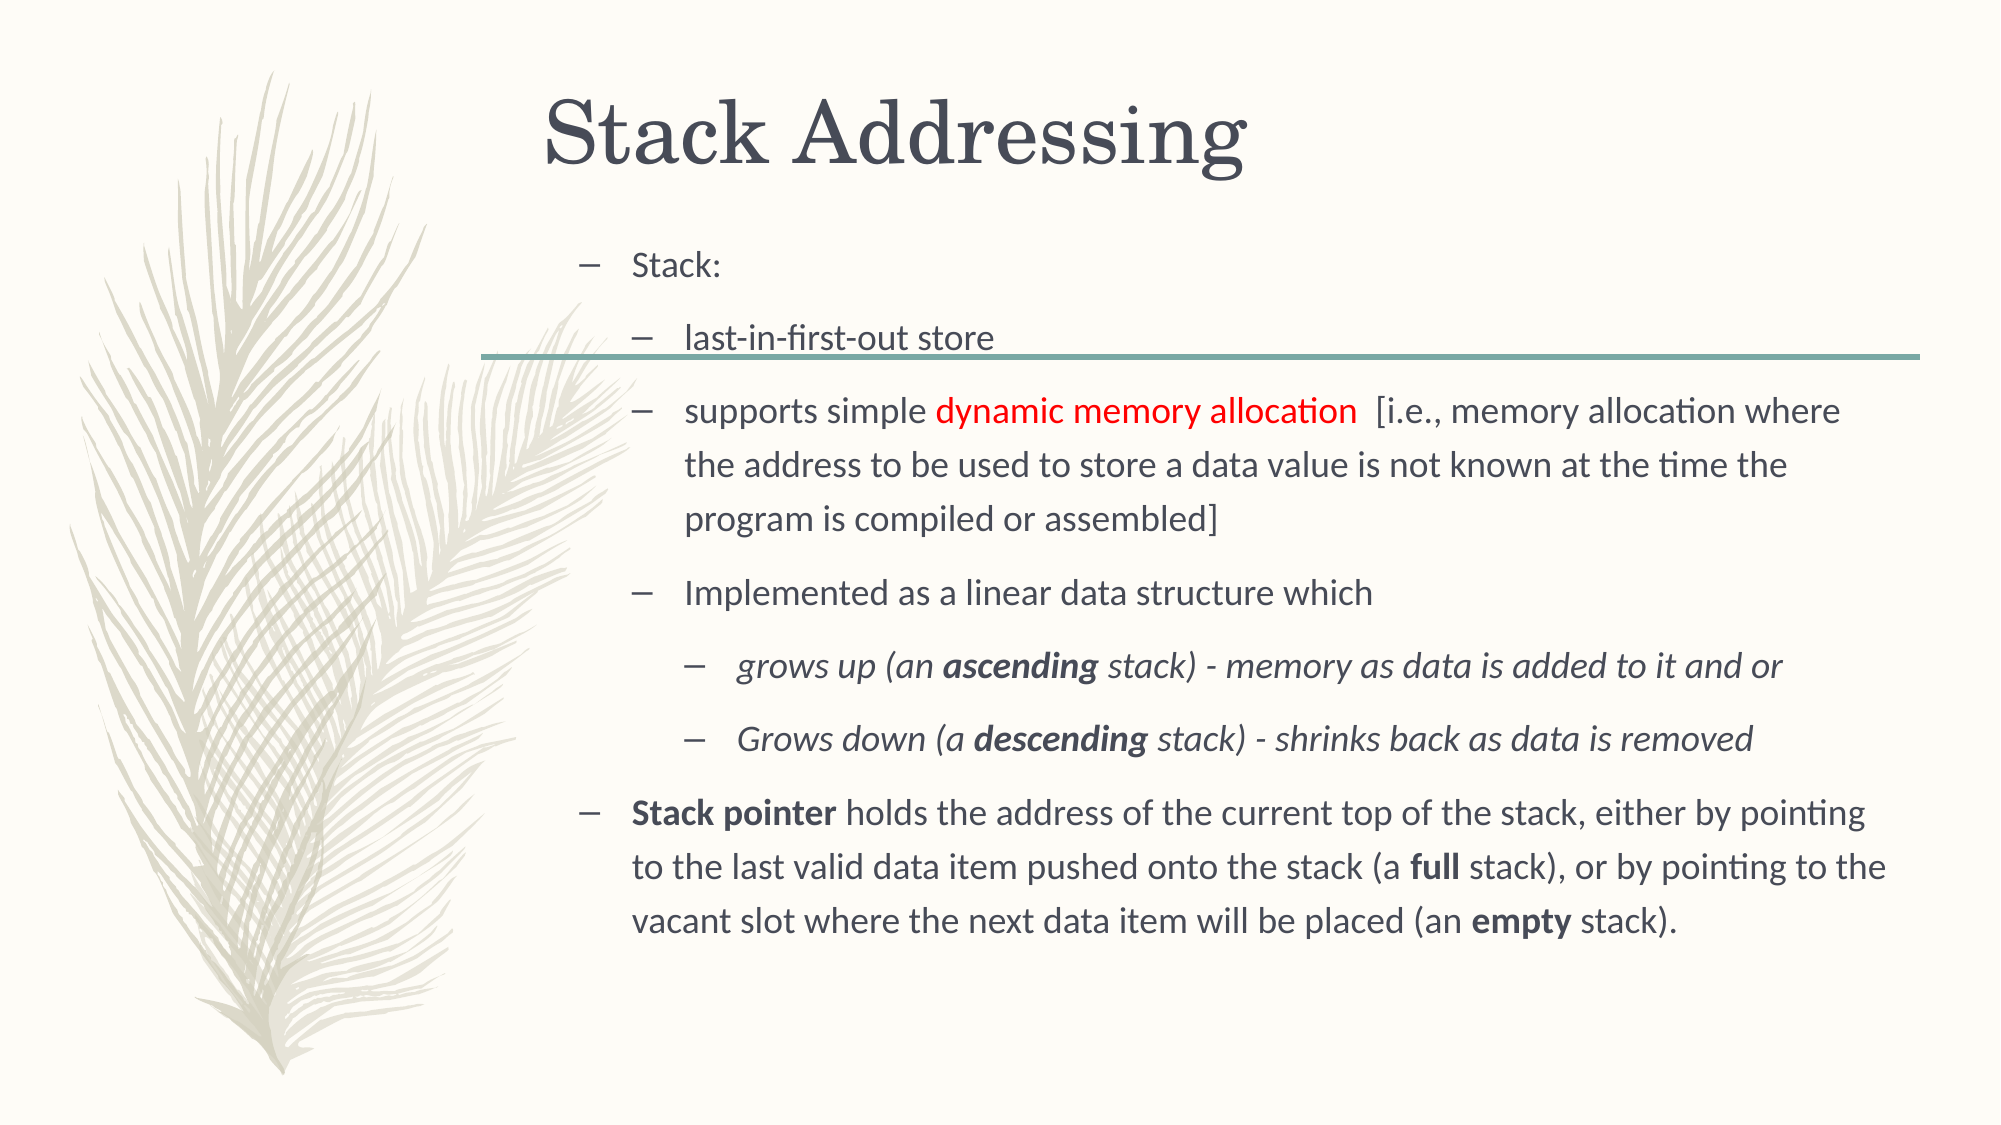

# Stack Addressing
Stack:
last-in-first-out store
supports simple dynamic memory allocation  [i.e., memory allocation where the address to be used to store a data value is not known at the time the program is compiled or assembled]
Implemented as a linear data structure which
grows up (an ascending stack) - memory as data is added to it and or
Grows down (a descending stack) - shrinks back as data is removed
Stack pointer holds the address of the current top of the stack, either by pointing to the last valid data item pushed onto the stack (a full stack), or by pointing to the vacant slot where the next data item will be placed (an empty stack).